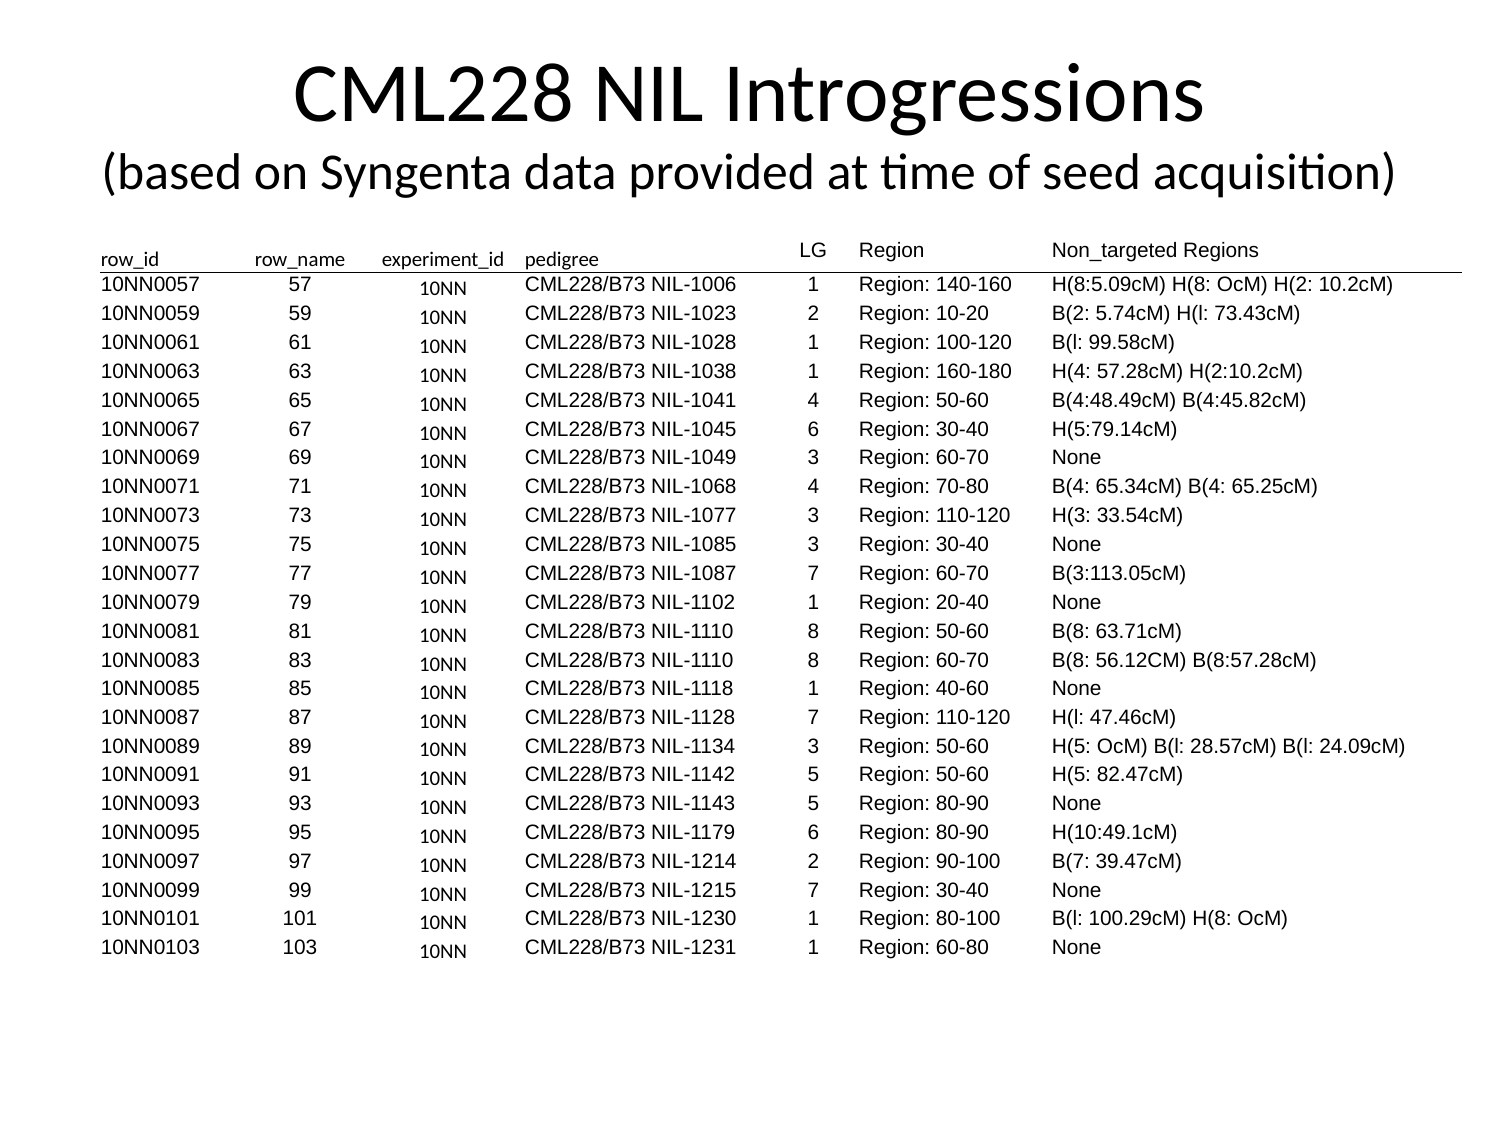

# CML228 NIL Introgressions (based on Syngenta data provided at time of seed acquisition)
| row\_id | row\_name | experiment\_id | pedigree | LG | Region | Non\_targeted Regions |  |
| --- | --- | --- | --- | --- | --- | --- | --- |
| 10NN0057 | 57 | 10NN | CML228/B73 NIL-1006 | 1 | Region: 140-160 | H(8:5.09cM) H(8: OcM) H(2: 10.2cM) |  |
| 10NN0059 | 59 | 10NN | CML228/B73 NIL-1023 | 2 | Region: 10-20 | B(2: 5.74cM) H(l: 73.43cM) |  |
| 10NN0061 | 61 | 10NN | CML228/B73 NIL-1028 | 1 | Region: 100-120 | B(l: 99.58cM) |  |
| 10NN0063 | 63 | 10NN | CML228/B73 NIL-1038 | 1 | Region: 160-180 | H(4: 57.28cM) H(2:10.2cM) |  |
| 10NN0065 | 65 | 10NN | CML228/B73 NIL-1041 | 4 | Region: 50-60 | B(4:48.49cM) B(4:45.82cM) |  |
| 10NN0067 | 67 | 10NN | CML228/B73 NIL-1045 | 6 | Region: 30-40 | H(5:79.14cM) |  |
| 10NN0069 | 69 | 10NN | CML228/B73 NIL-1049 | 3 | Region: 60-70 | None |  |
| 10NN0071 | 71 | 10NN | CML228/B73 NIL-1068 | 4 | Region: 70-80 | B(4: 65.34cM) B(4: 65.25cM) |  |
| 10NN0073 | 73 | 10NN | CML228/B73 NIL-1077 | 3 | Region: 110-120 | H(3: 33.54cM) |  |
| 10NN0075 | 75 | 10NN | CML228/B73 NIL-1085 | 3 | Region: 30-40 | None |  |
| 10NN0077 | 77 | 10NN | CML228/B73 NIL-1087 | 7 | Region: 60-70 | B(3:113.05cM) |  |
| 10NN0079 | 79 | 10NN | CML228/B73 NIL-1102 | 1 | Region: 20-40 | None |  |
| 10NN0081 | 81 | 10NN | CML228/B73 NIL-1110 | 8 | Region: 50-60 | B(8: 63.71cM) |  |
| 10NN0083 | 83 | 10NN | CML228/B73 NIL-1110 | 8 | Region: 60-70 | B(8: 56.12CM) B(8:57.28cM) |  |
| 10NN0085 | 85 | 10NN | CML228/B73 NIL-1118 | 1 | Region: 40-60 | None |  |
| 10NN0087 | 87 | 10NN | CML228/B73 NIL-1128 | 7 | Region: 110-120 | H(l: 47.46cM) |  |
| 10NN0089 | 89 | 10NN | CML228/B73 NIL-1134 | 3 | Region: 50-60 | H(5: OcM) B(l: 28.57cM) B(l: 24.09cM) |  |
| 10NN0091 | 91 | 10NN | CML228/B73 NIL-1142 | 5 | Region: 50-60 | H(5: 82.47cM) |  |
| 10NN0093 | 93 | 10NN | CML228/B73 NIL-1143 | 5 | Region: 80-90 | None |  |
| 10NN0095 | 95 | 10NN | CML228/B73 NIL-1179 | 6 | Region: 80-90 | H(10:49.1cM) |  |
| 10NN0097 | 97 | 10NN | CML228/B73 NIL-1214 | 2 | Region: 90-100 | B(7: 39.47cM) |  |
| 10NN0099 | 99 | 10NN | CML228/B73 NIL-1215 | 7 | Region: 30-40 | None |  |
| 10NN0101 | 101 | 10NN | CML228/B73 NIL-1230 | 1 | Region: 80-100 | B(l: 100.29cM) H(8: OcM) |  |
| 10NN0103 | 103 | 10NN | CML228/B73 NIL-1231 | 1 | Region: 60-80 | None |  |